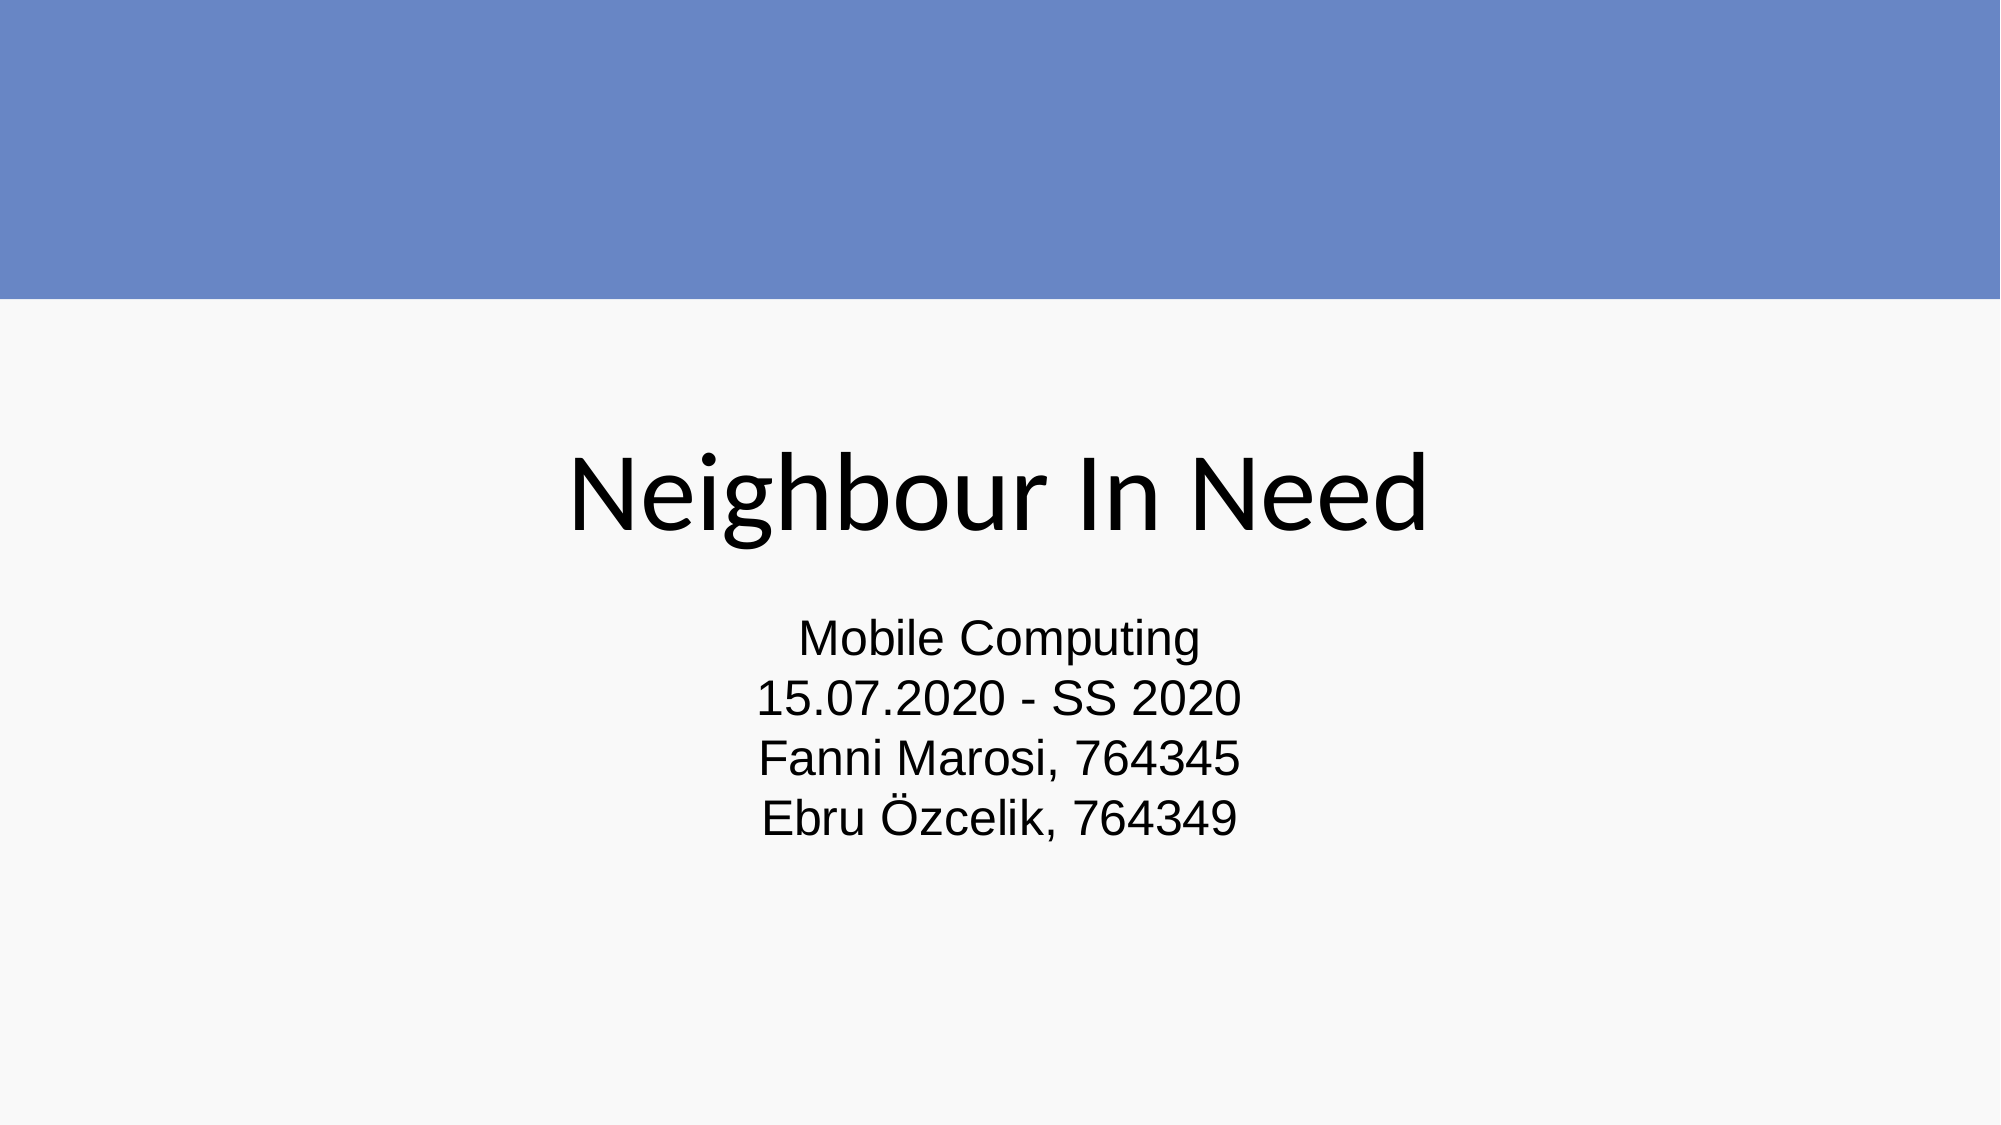

# Neighbour In Need
Mobile Computing
15.07.2020 - SS 2020
Fanni Marosi, 764345
Ebru Özcelik, 764349